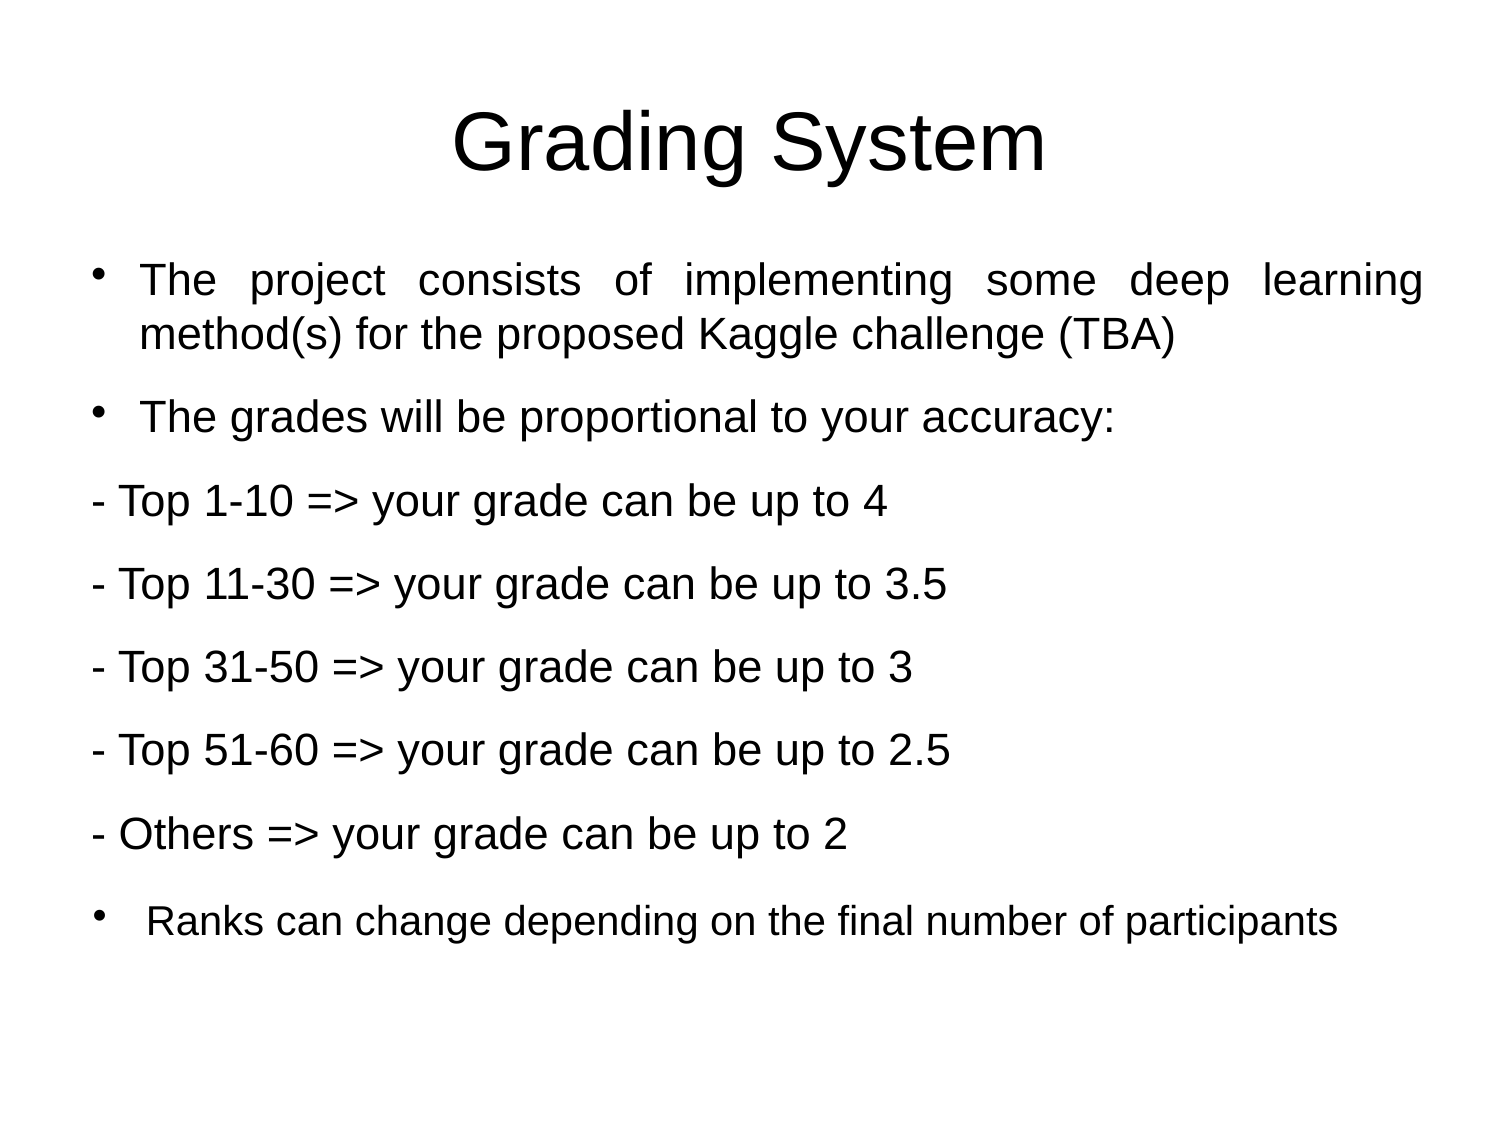

Grading System
The project consists of implementing some deep learning method(s) for the proposed Kaggle challenge (TBA)
The grades will be proportional to your accuracy:
- Top 1-10 => your grade can be up to 4
- Top 11-30 => your grade can be up to 3.5
- Top 31-50 => your grade can be up to 3
- Top 51-60 => your grade can be up to 2.5
- Others => your grade can be up to 2
Ranks can change depending on the final number of participants